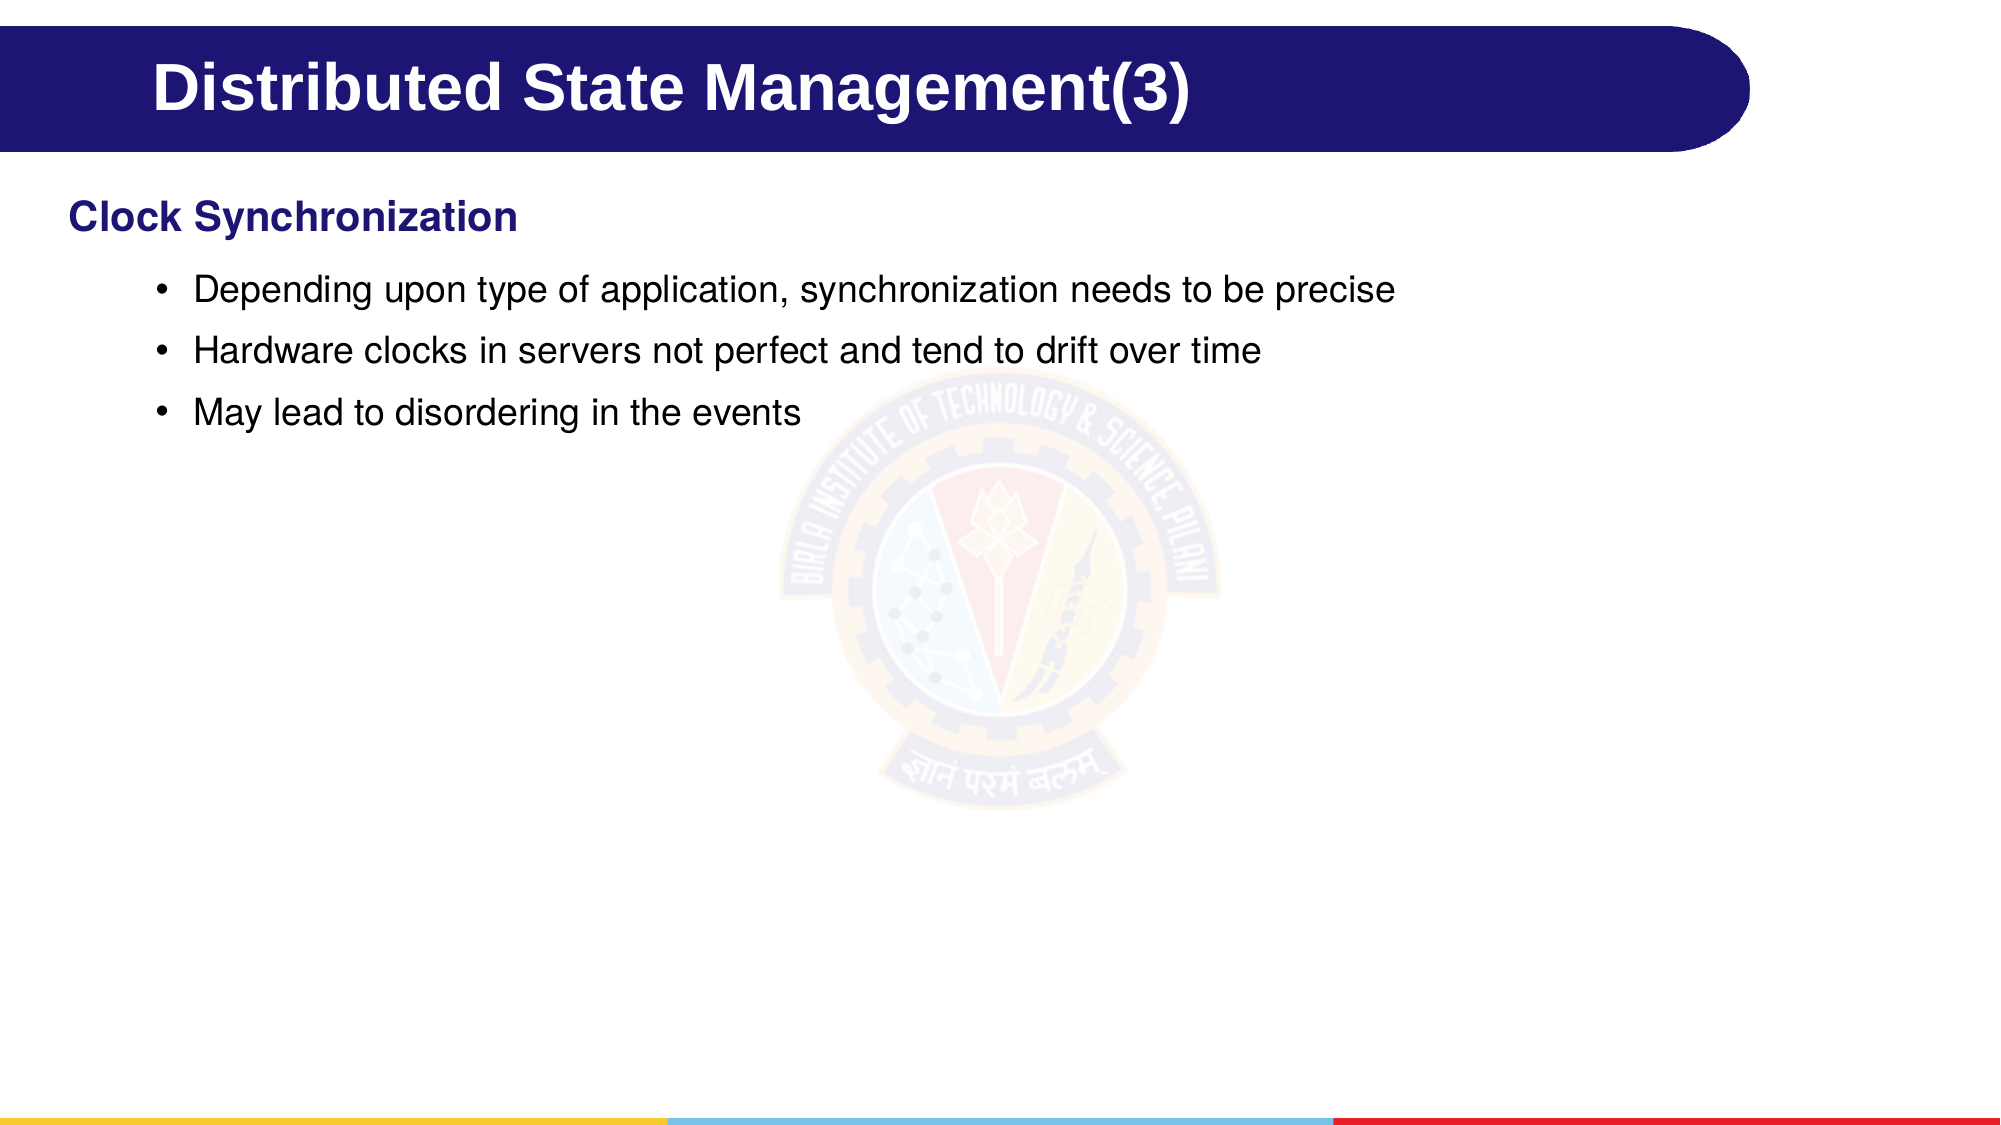

# Distributed State Management(3)
Clock Synchronization

Depending upon type of application, synchronization needs to be precise
Hardware clocks in servers not perfect and tend to drift over time
May lead to disordering in the events